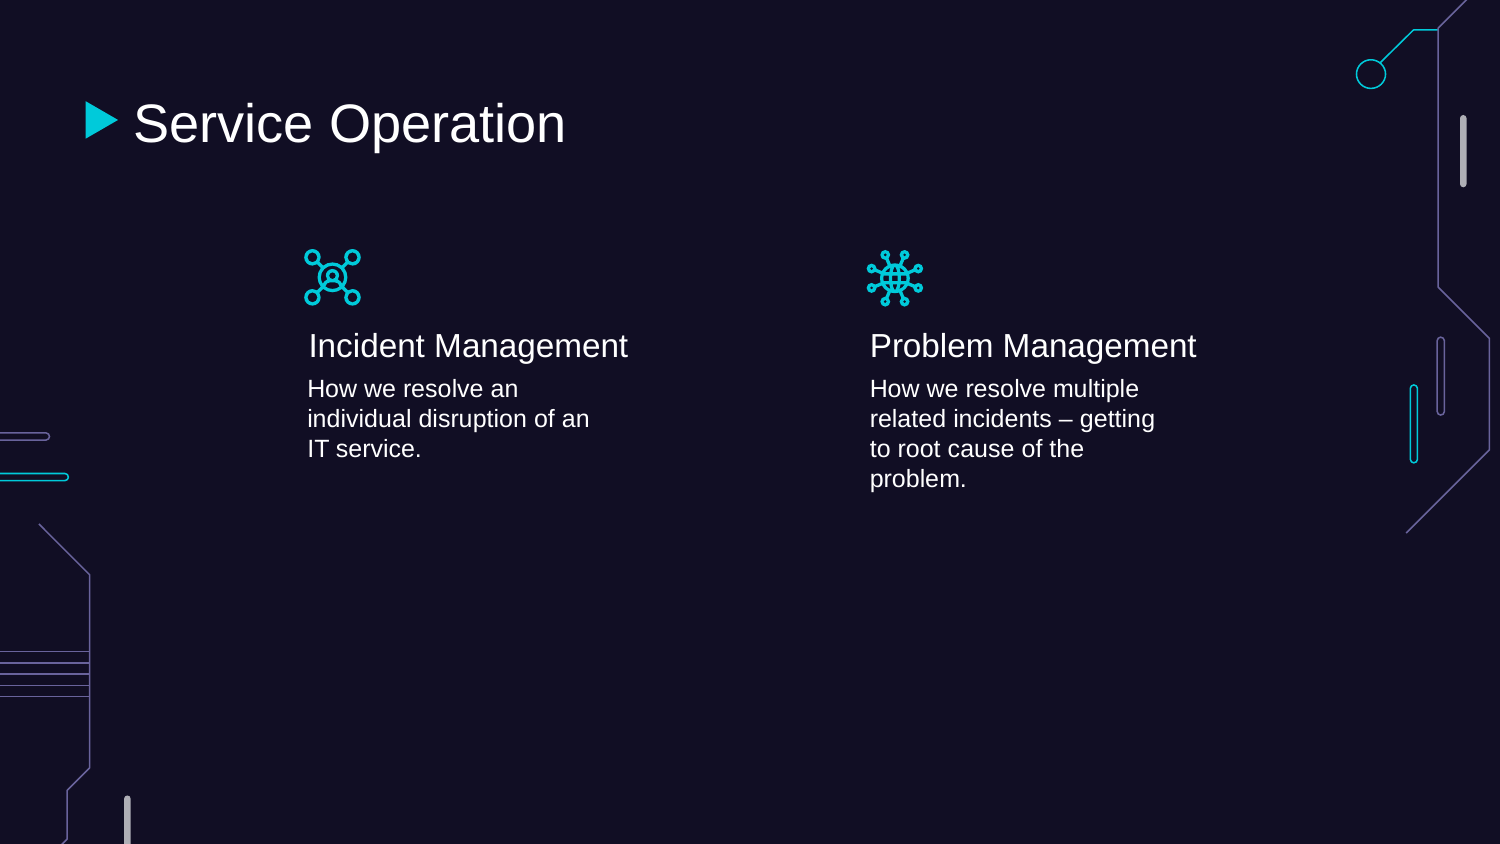

# Service Operation

Problem Management
Incident Management
How we resolve an individual disruption of an IT service.
How we resolve multiple related incidents – getting to root cause of the problem.